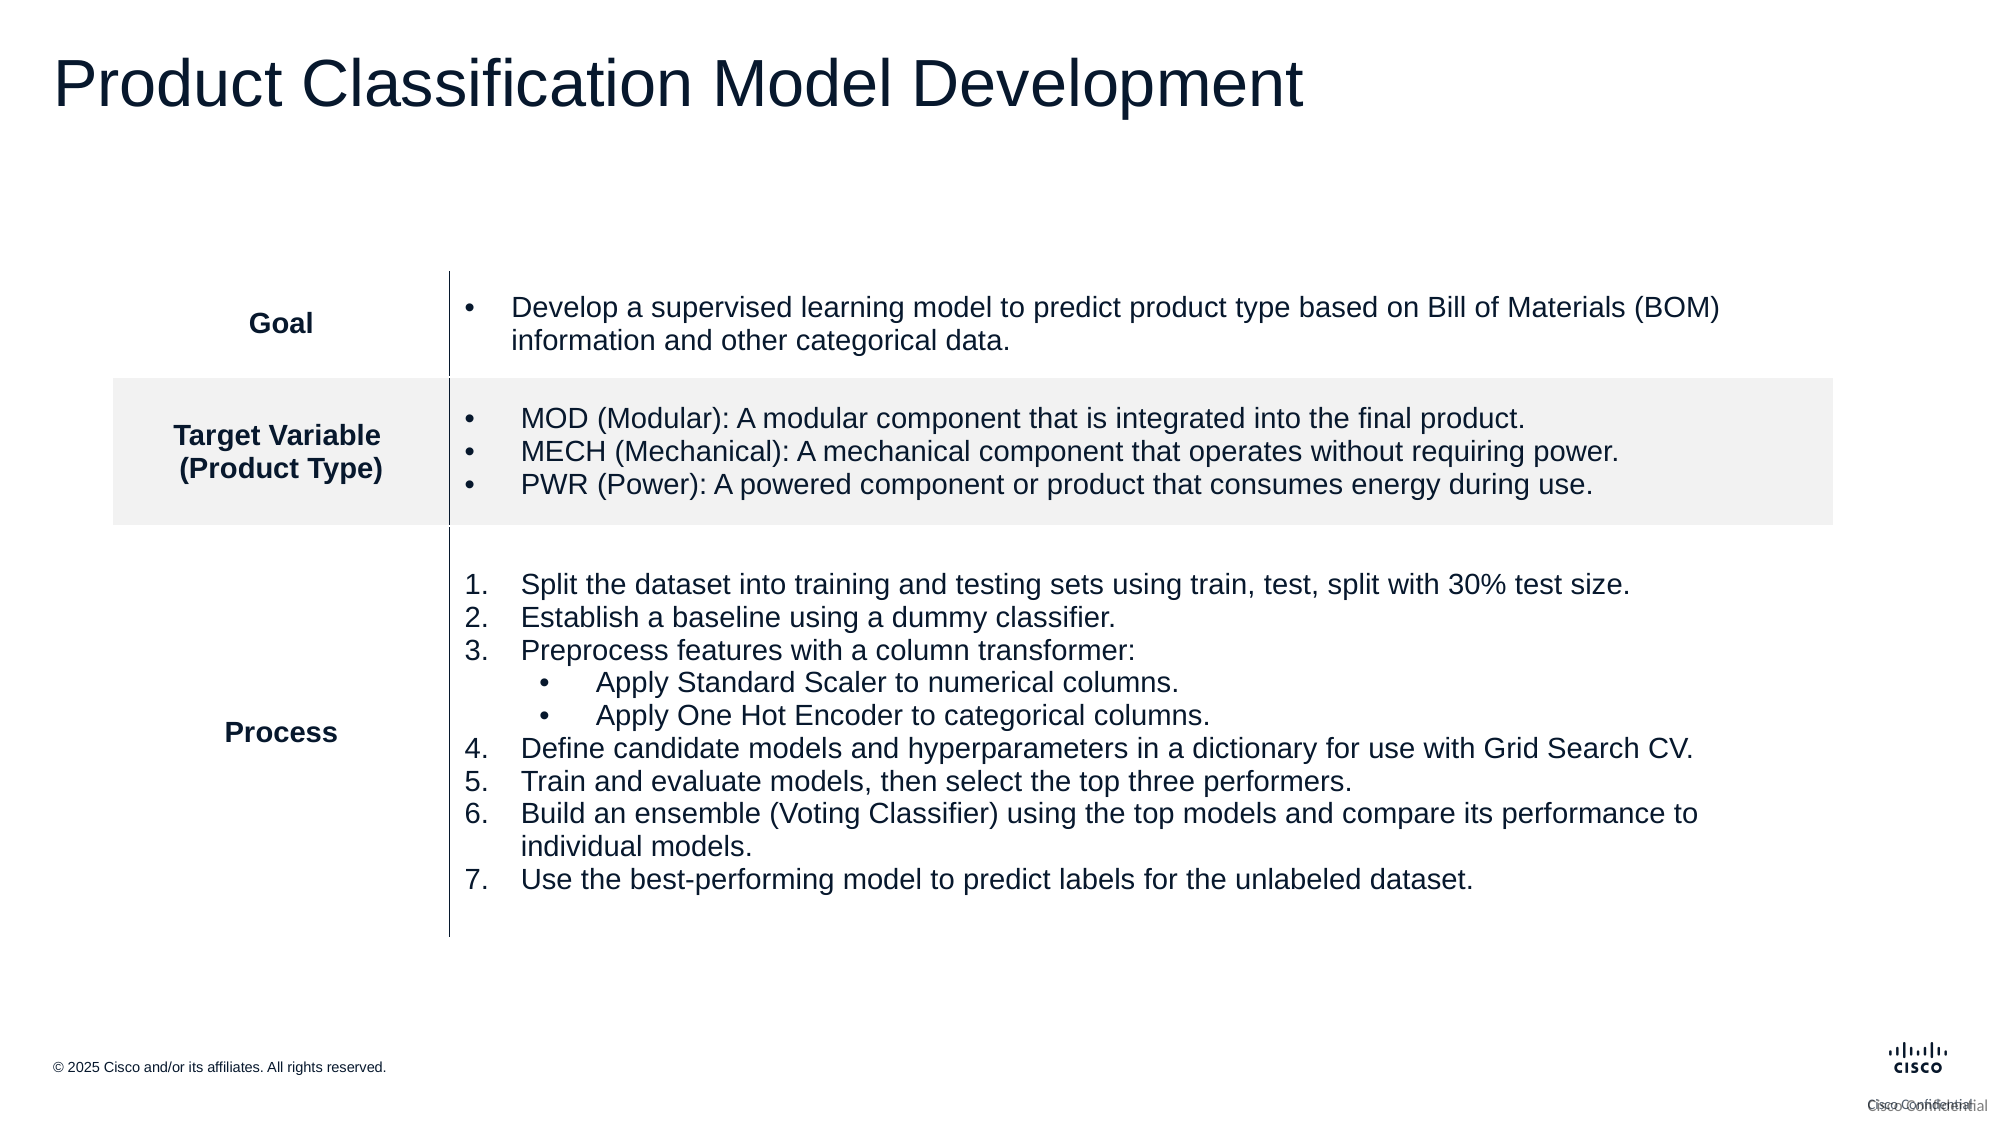

# Product Classification Model Development
| Goal | Develop a supervised learning model to predict product type based on Bill of Materials (BOM) information and other categorical data. |
| --- | --- |
| Target Variable (Product Type) | MOD (Modular): A modular component that is integrated into the final product. MECH (Mechanical): A mechanical component that operates without requiring power. PWR (Power): A powered component or product that consumes energy during use. |
| Process | Split the dataset into training and testing sets using train, test, split with 30% test size. Establish a baseline using a dummy classifier. Preprocess features with a column transformer: Apply Standard Scaler to numerical columns. Apply One Hot Encoder to categorical columns. Define candidate models and hyperparameters in a dictionary for use with Grid Search CV. Train and evaluate models, then select the top three performers. Build an ensemble (Voting Classifier) using the top models and compare its performance to individual models. Use the best-performing model to predict labels for the unlabeled dataset. |